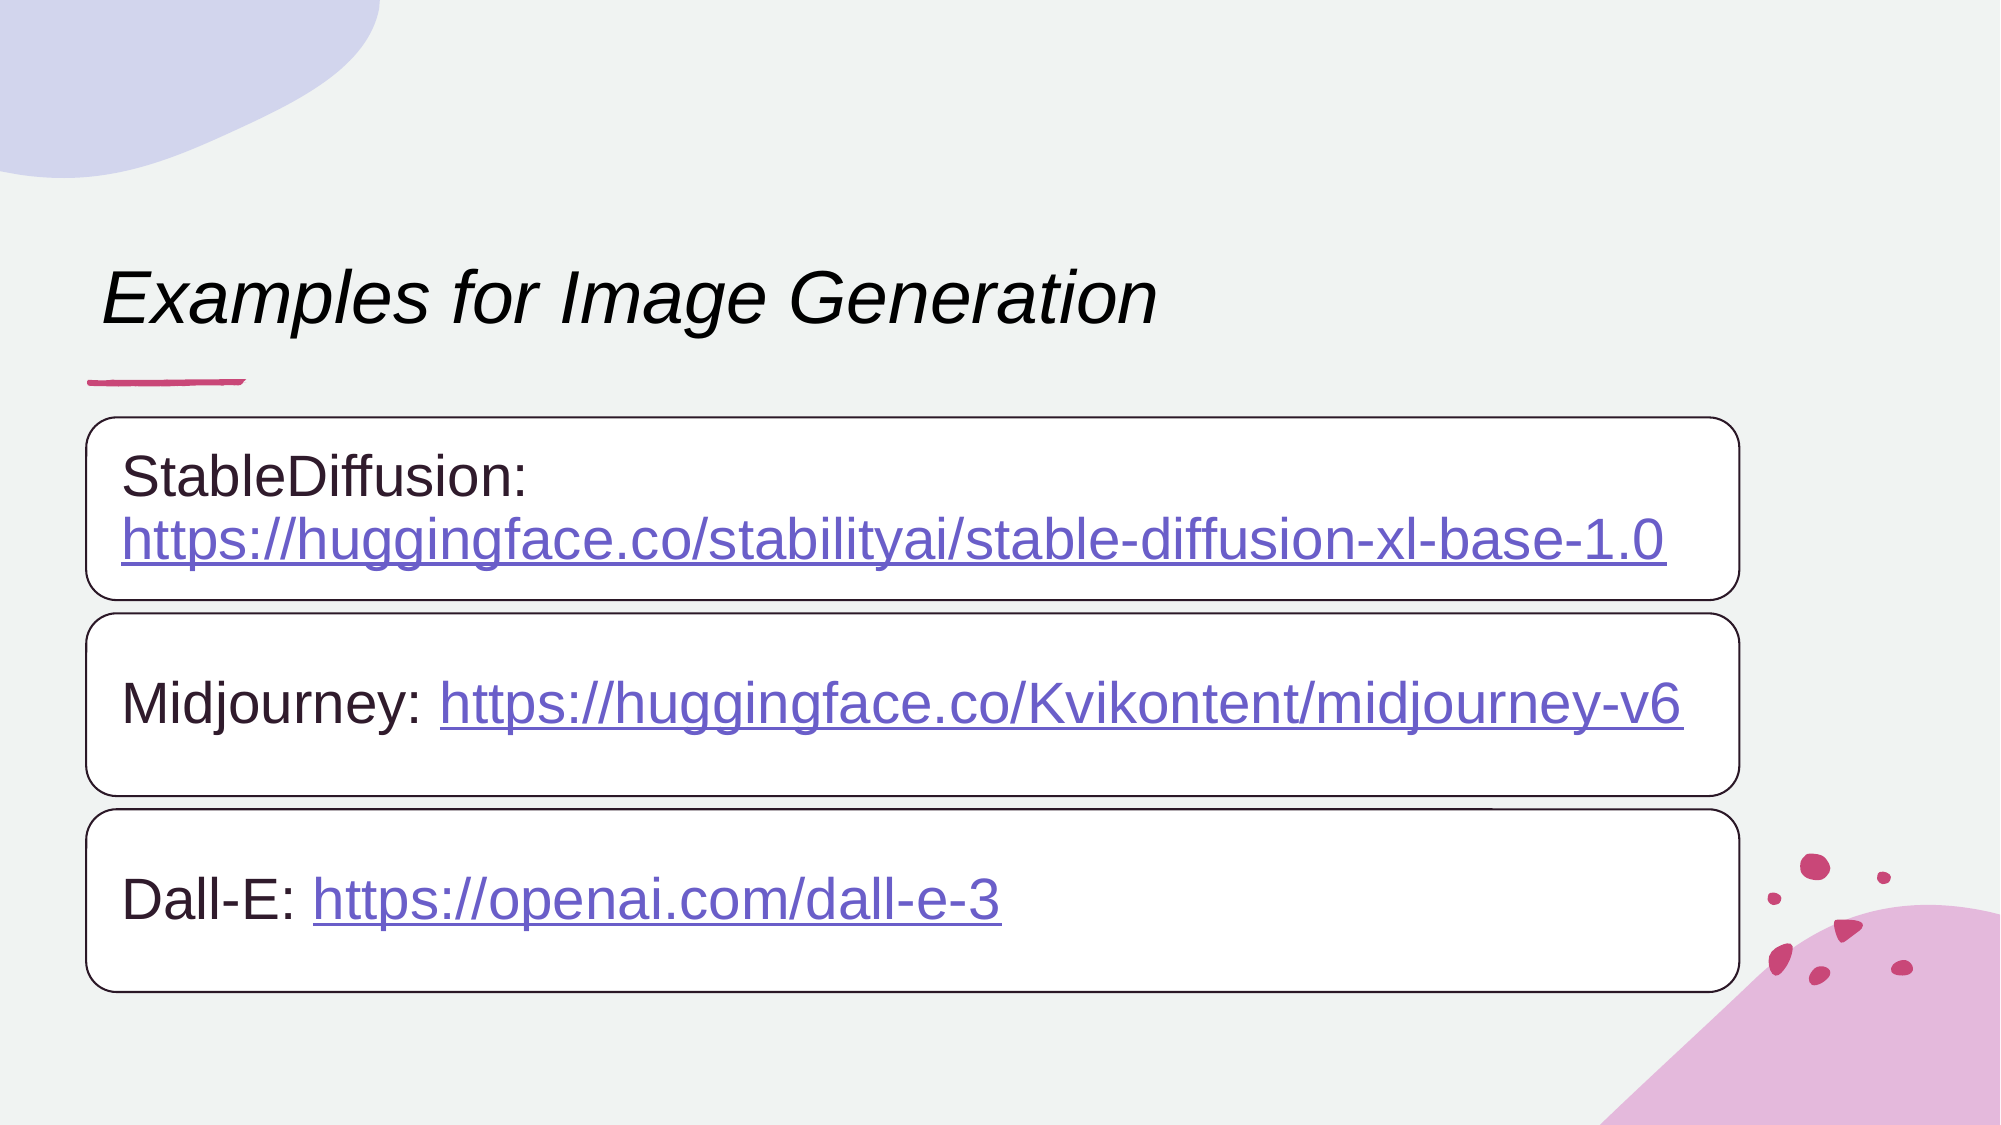

# Examples for Image Generation
StableDiffusion: https://huggingface.co/stabilityai/stable-diffusion-xl-base-1.0
Midjourney: https://huggingface.co/Kvikontent/midjourney-v6
Dall-E: https://openai.com/dall-e-3